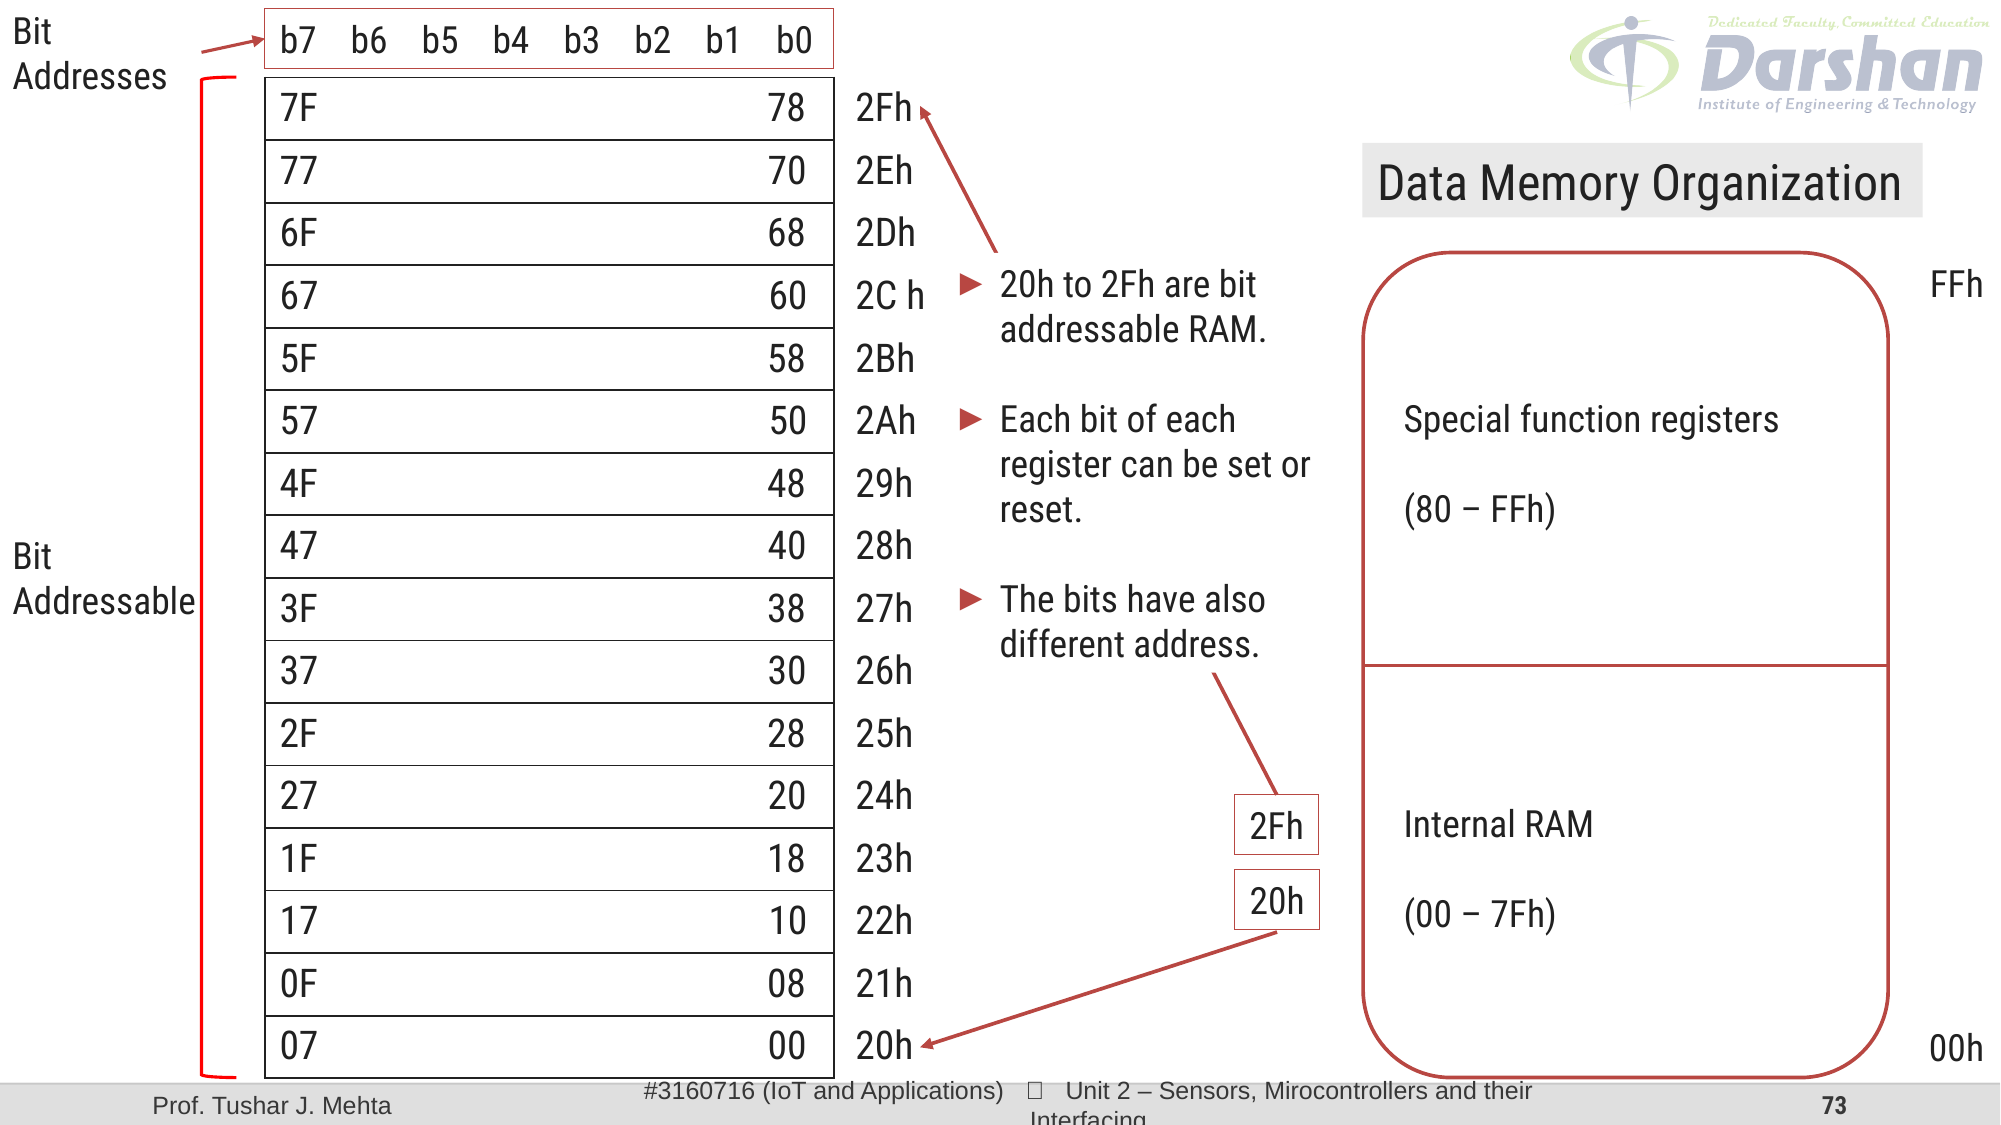

Bit Addresses
b7    b6    b5    b4    b3    b2    b1    b0

Bit Addressable
| 7F 78 |
| --- |
| 77 70 |
| 6F 68 |
| 60 |
| 5F 58 |
| 50 |
| 4F 48 |
| 47 40 |
| 3F 38 |
| 37 30 |
| 2F 28 |
| 27 20 |
| 1F 18 |
| 10 |
| 0F 08 |
| 07 00 |
| 2Fh |
| --- |
| 2Eh |
| 2Dh |
| 2C h |
| 2Bh |
| 2Ah |
| 29h |
| 28h |
| 27h |
| 26h |
| 25h |
| 24h |
| 23h |
| 22h |
| 21h |
| 20h |
Data Memory Organization
Special function registers

(80 – FFh)

Internal RAM

(00 – 7Fh)
FFh
00h
20h to 2Fh are bit addressable RAM.

Each bit of each register can be set or reset.

The bits have also different address.
2Fh
20h